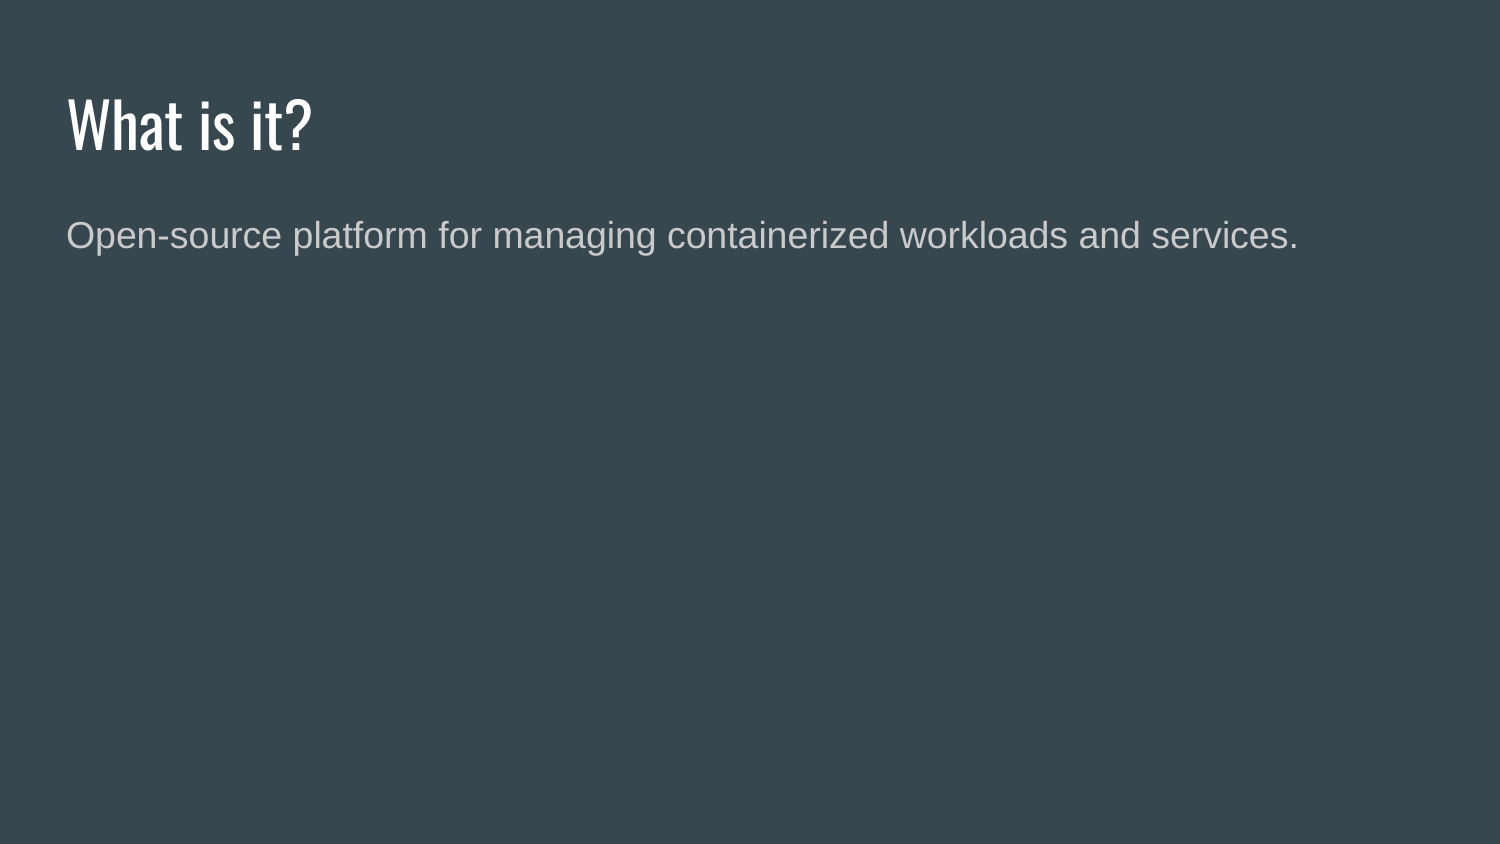

# What is it?
Open-source platform for managing containerized workloads and services.